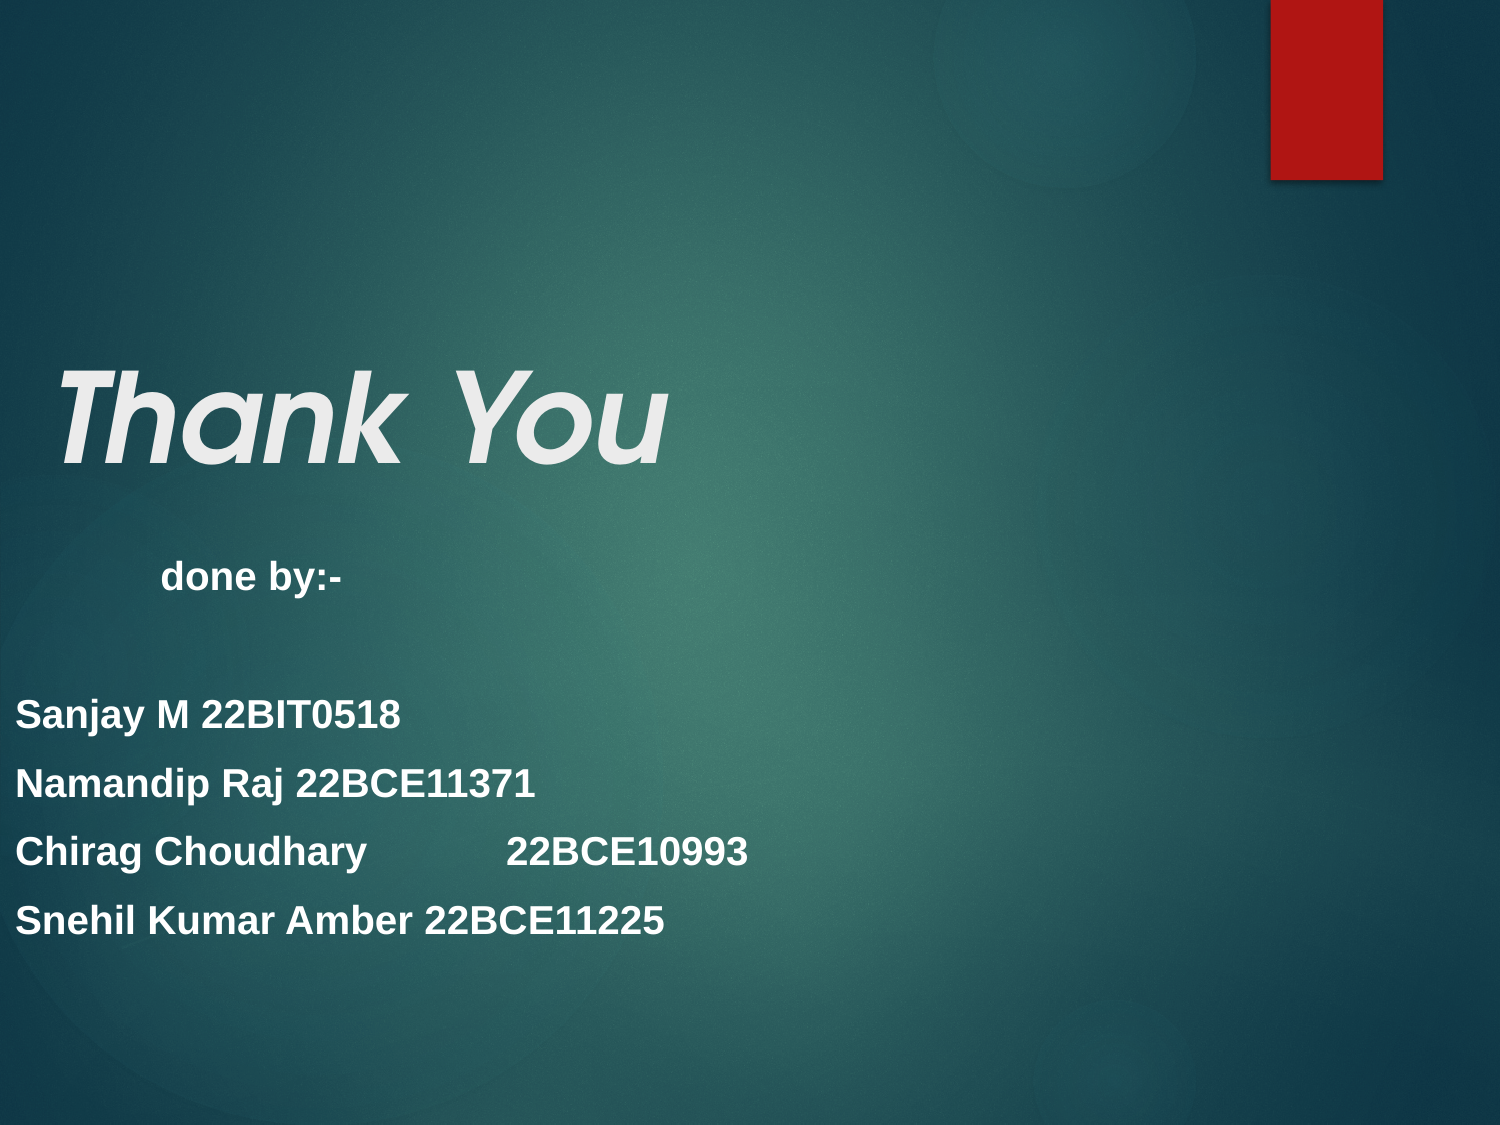

Thank You

			done by:-

Sanjay M 22BIT0518
Namandip Raj 22BCE11371
Chirag Choudhary	22BCE10993
Snehil Kumar Amber 22BCE11225